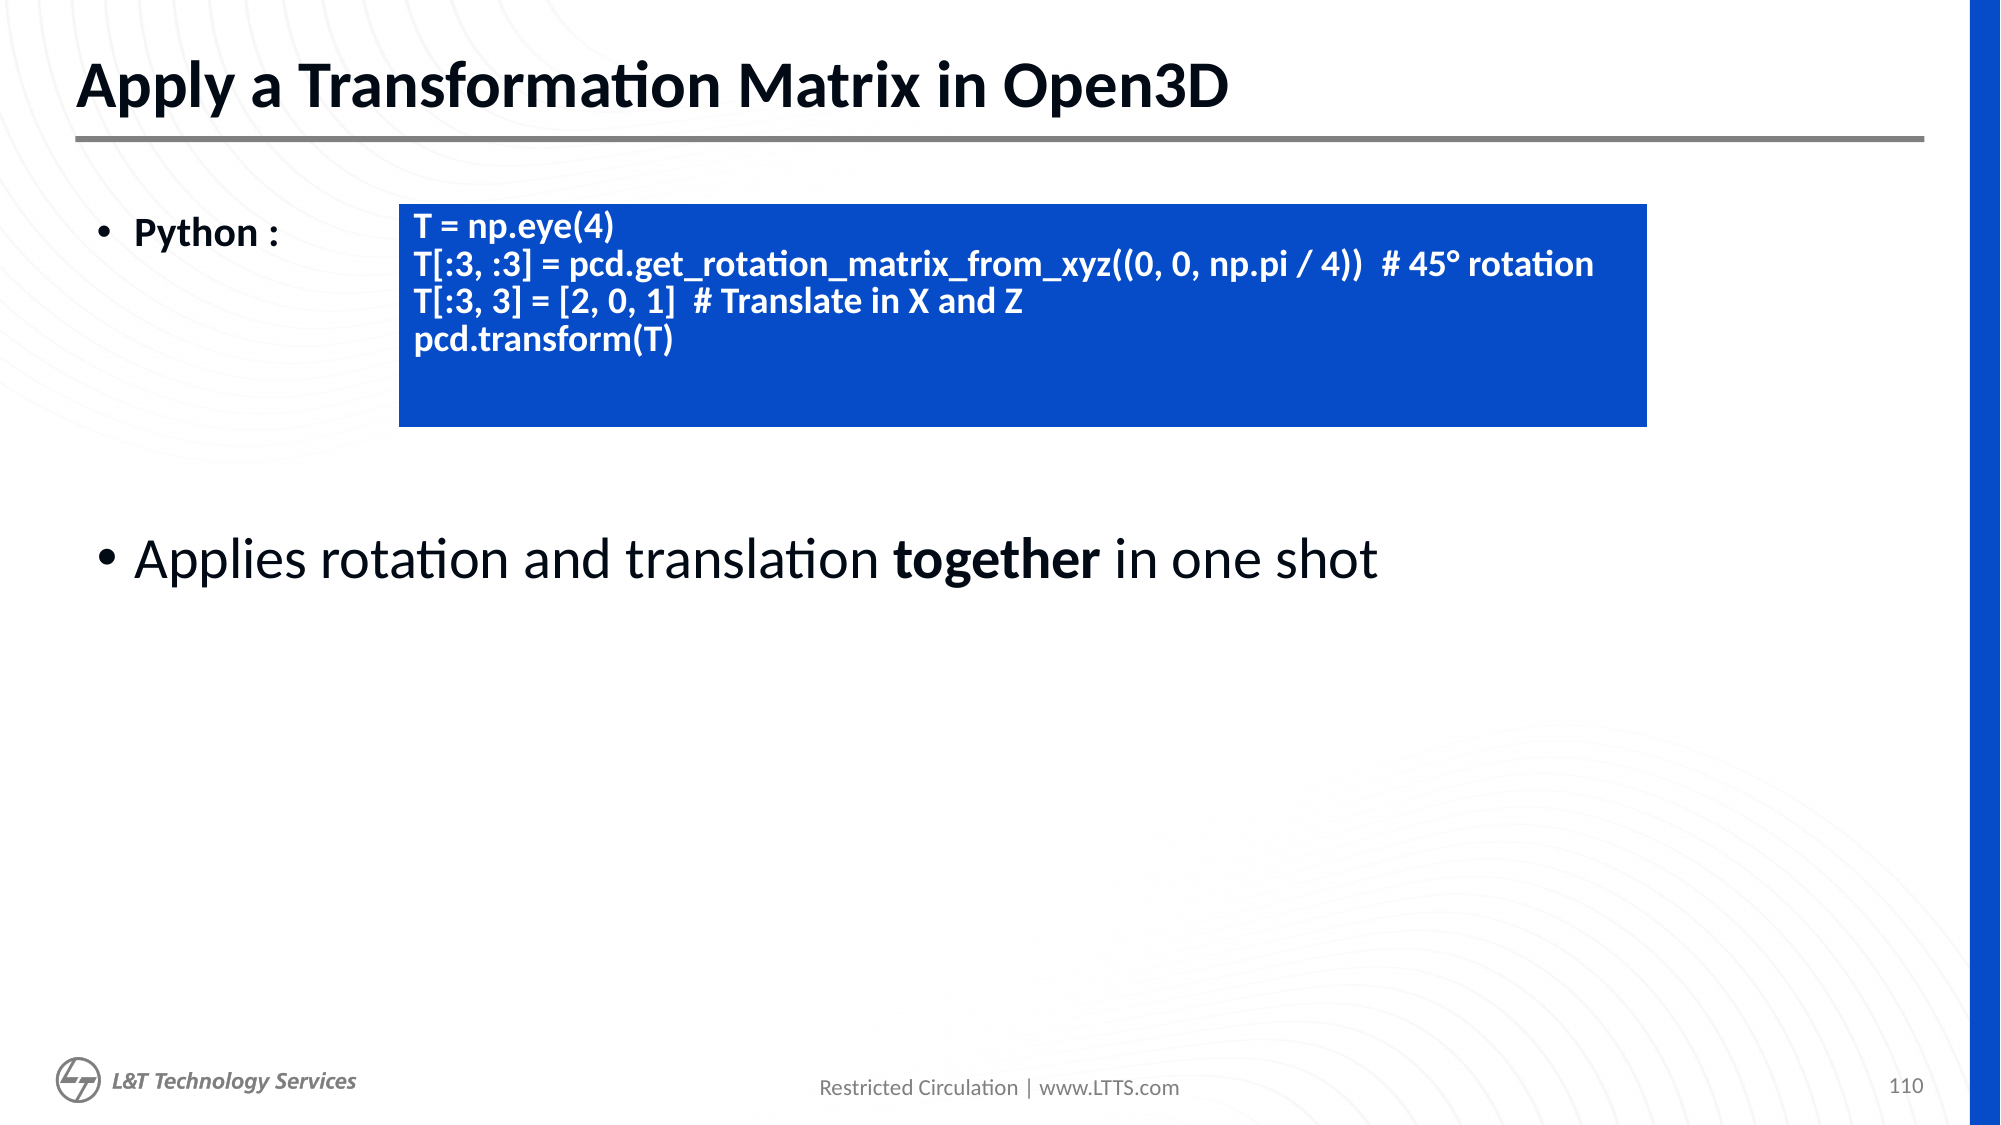

# Apply a Transformation Matrix in Open3D
| T = np.eye(4) T[:3, :3] = pcd.get\_rotation\_matrix\_from\_xyz((0, 0, np.pi / 4))  # 45° rotation T[:3, 3] = [2, 0, 1]  # Translate in X and Z pcd.transform(T) |
| --- |
Python :

Applies rotation and translation together in one shot